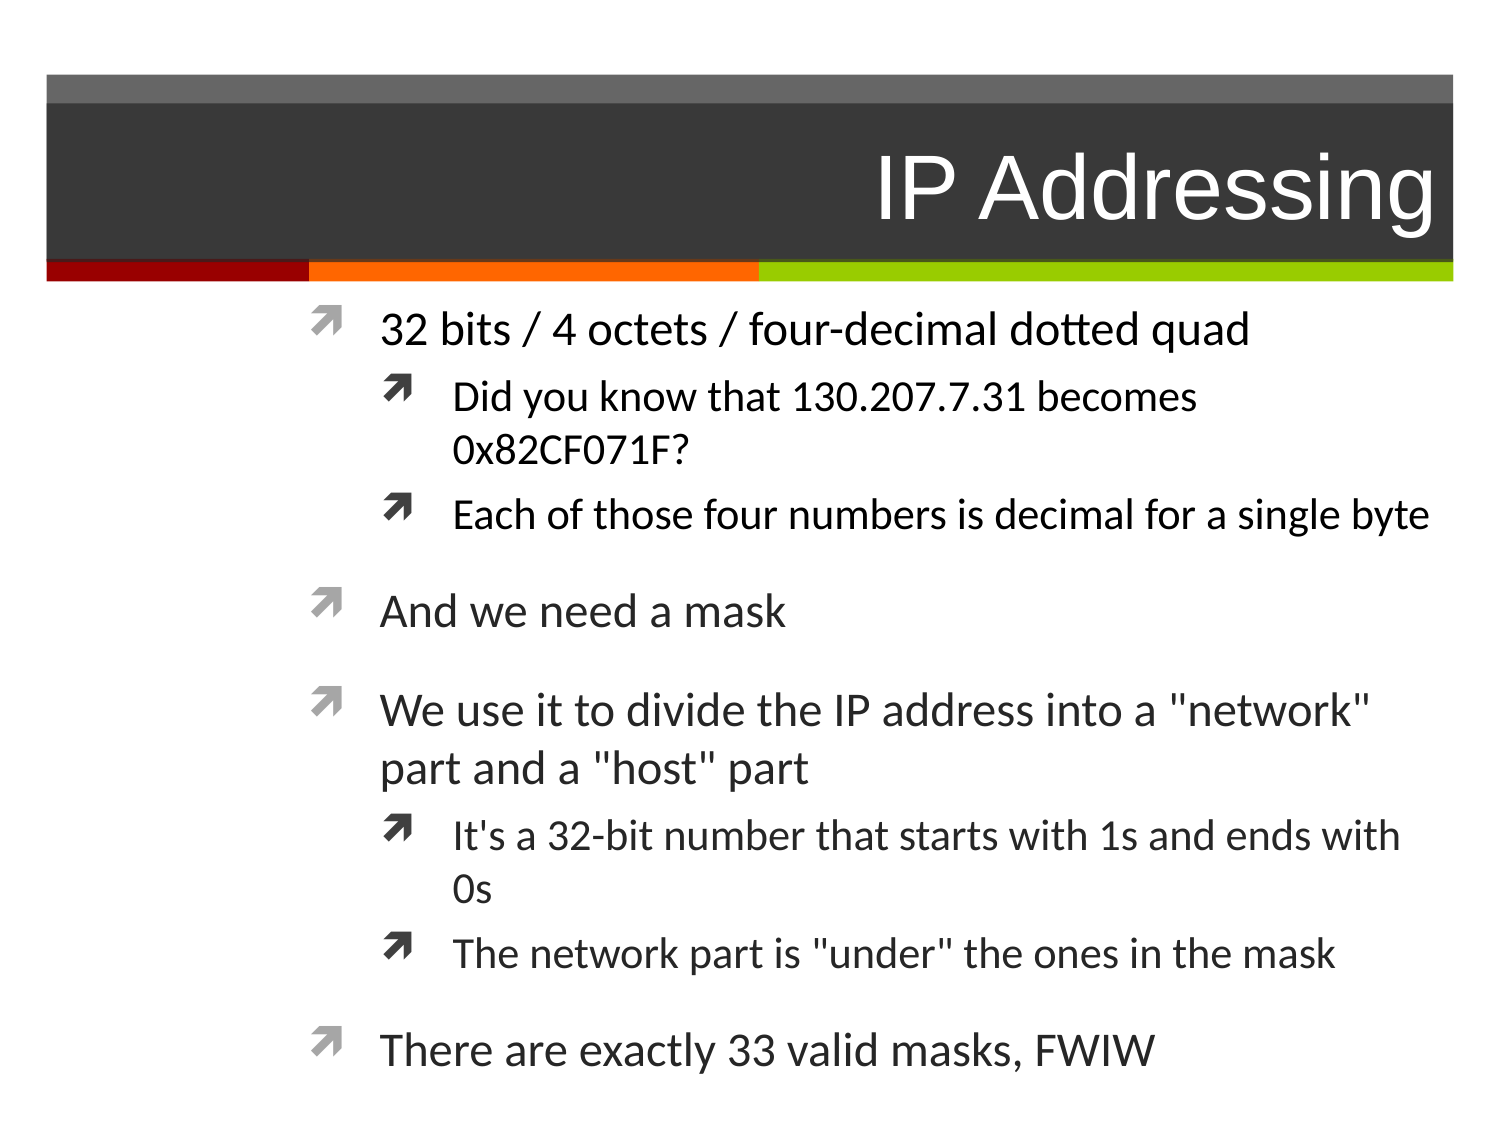

# IP Addressing
32 bits / 4 octets / four-decimal dotted quad
Did you know that 130.207.7.31 becomes 0x82CF071F?
Each of those four numbers is decimal for a single byte
And we need a mask
We use it to divide the IP address into a "network" part and a "host" part
It's a 32-bit number that starts with 1s and ends with 0s
The network part is "under" the ones in the mask
There are exactly 33 valid masks, FWIW